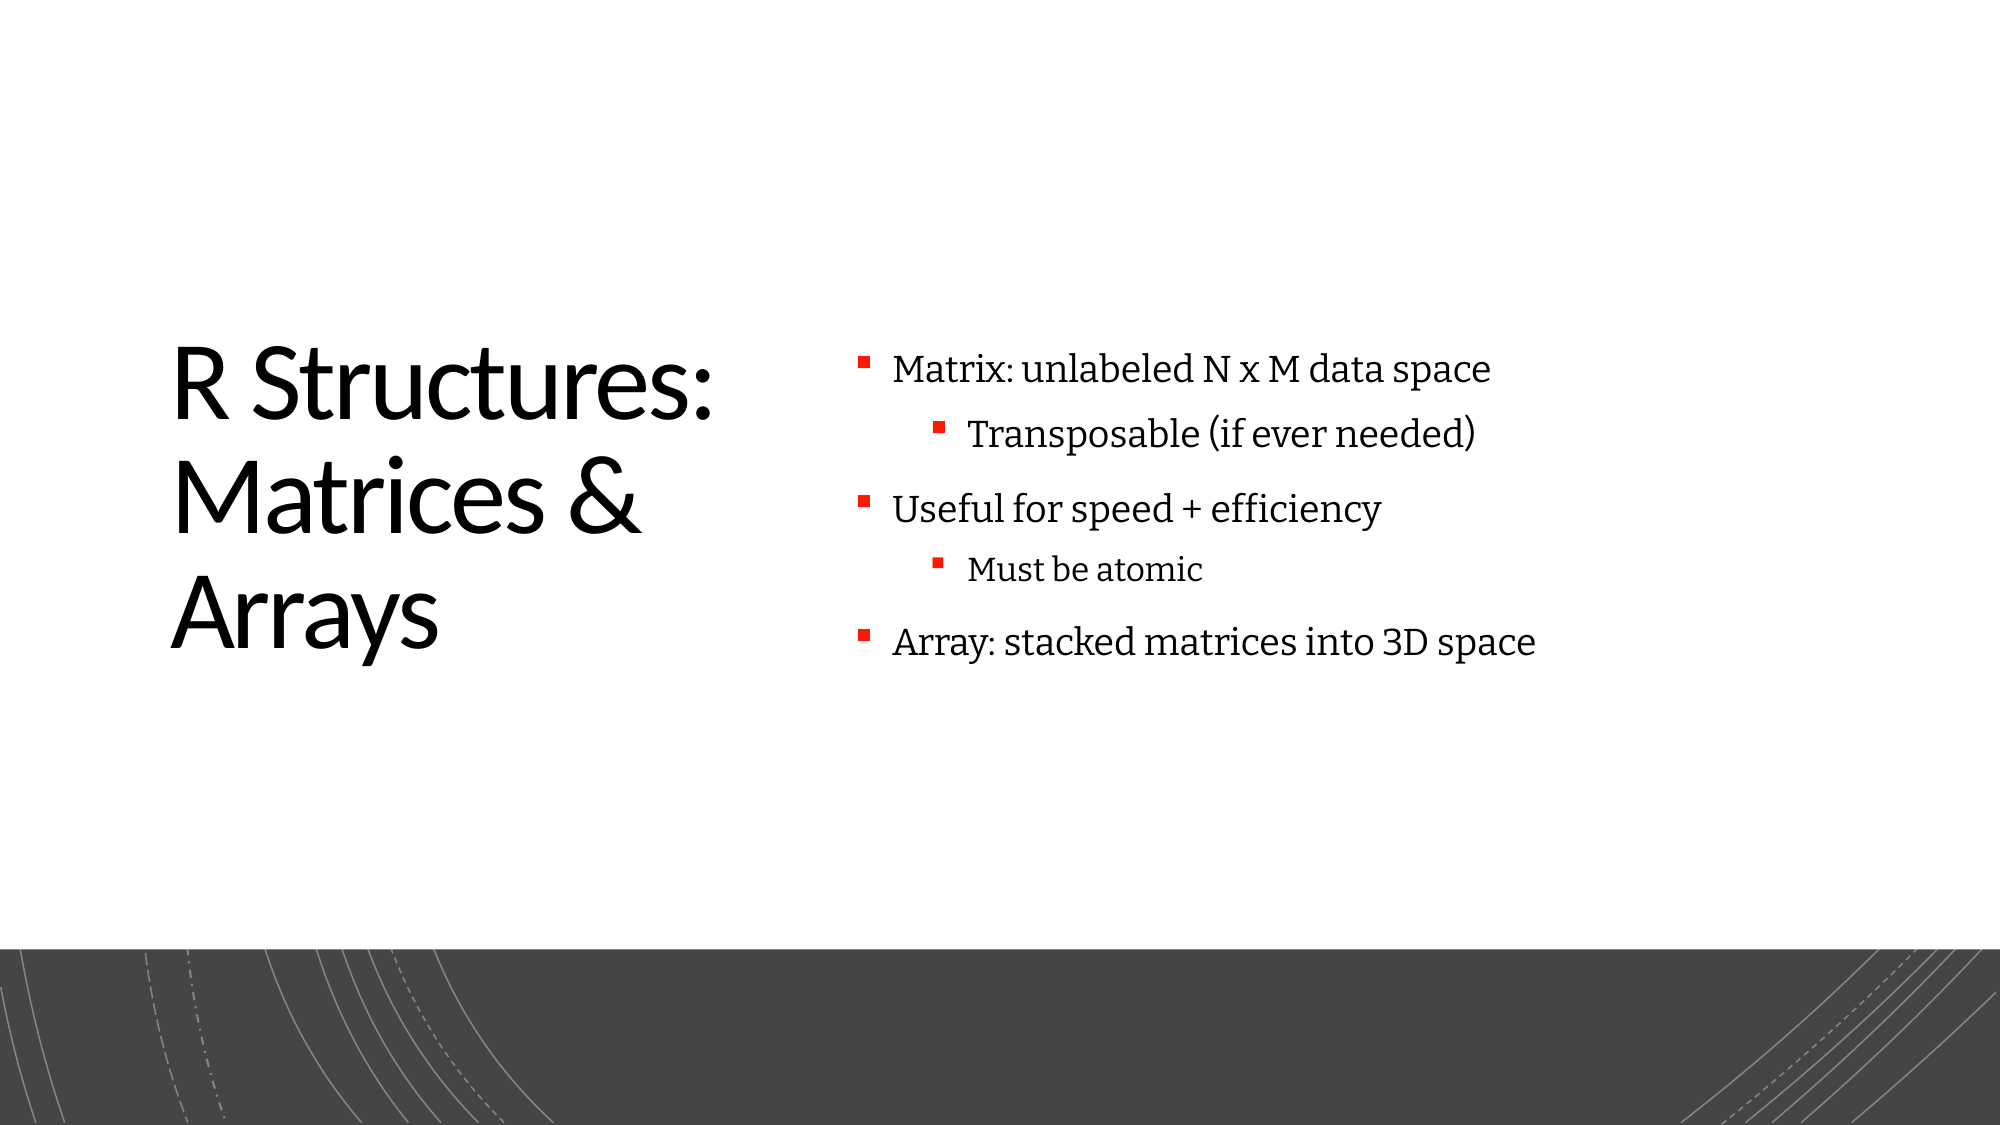

# R Structures: Matrices & Arrays
Matrix: unlabeled N x M data space
Transposable (if ever needed)
Useful for speed + efficiency
Must be atomic
Array: stacked matrices into 3D space